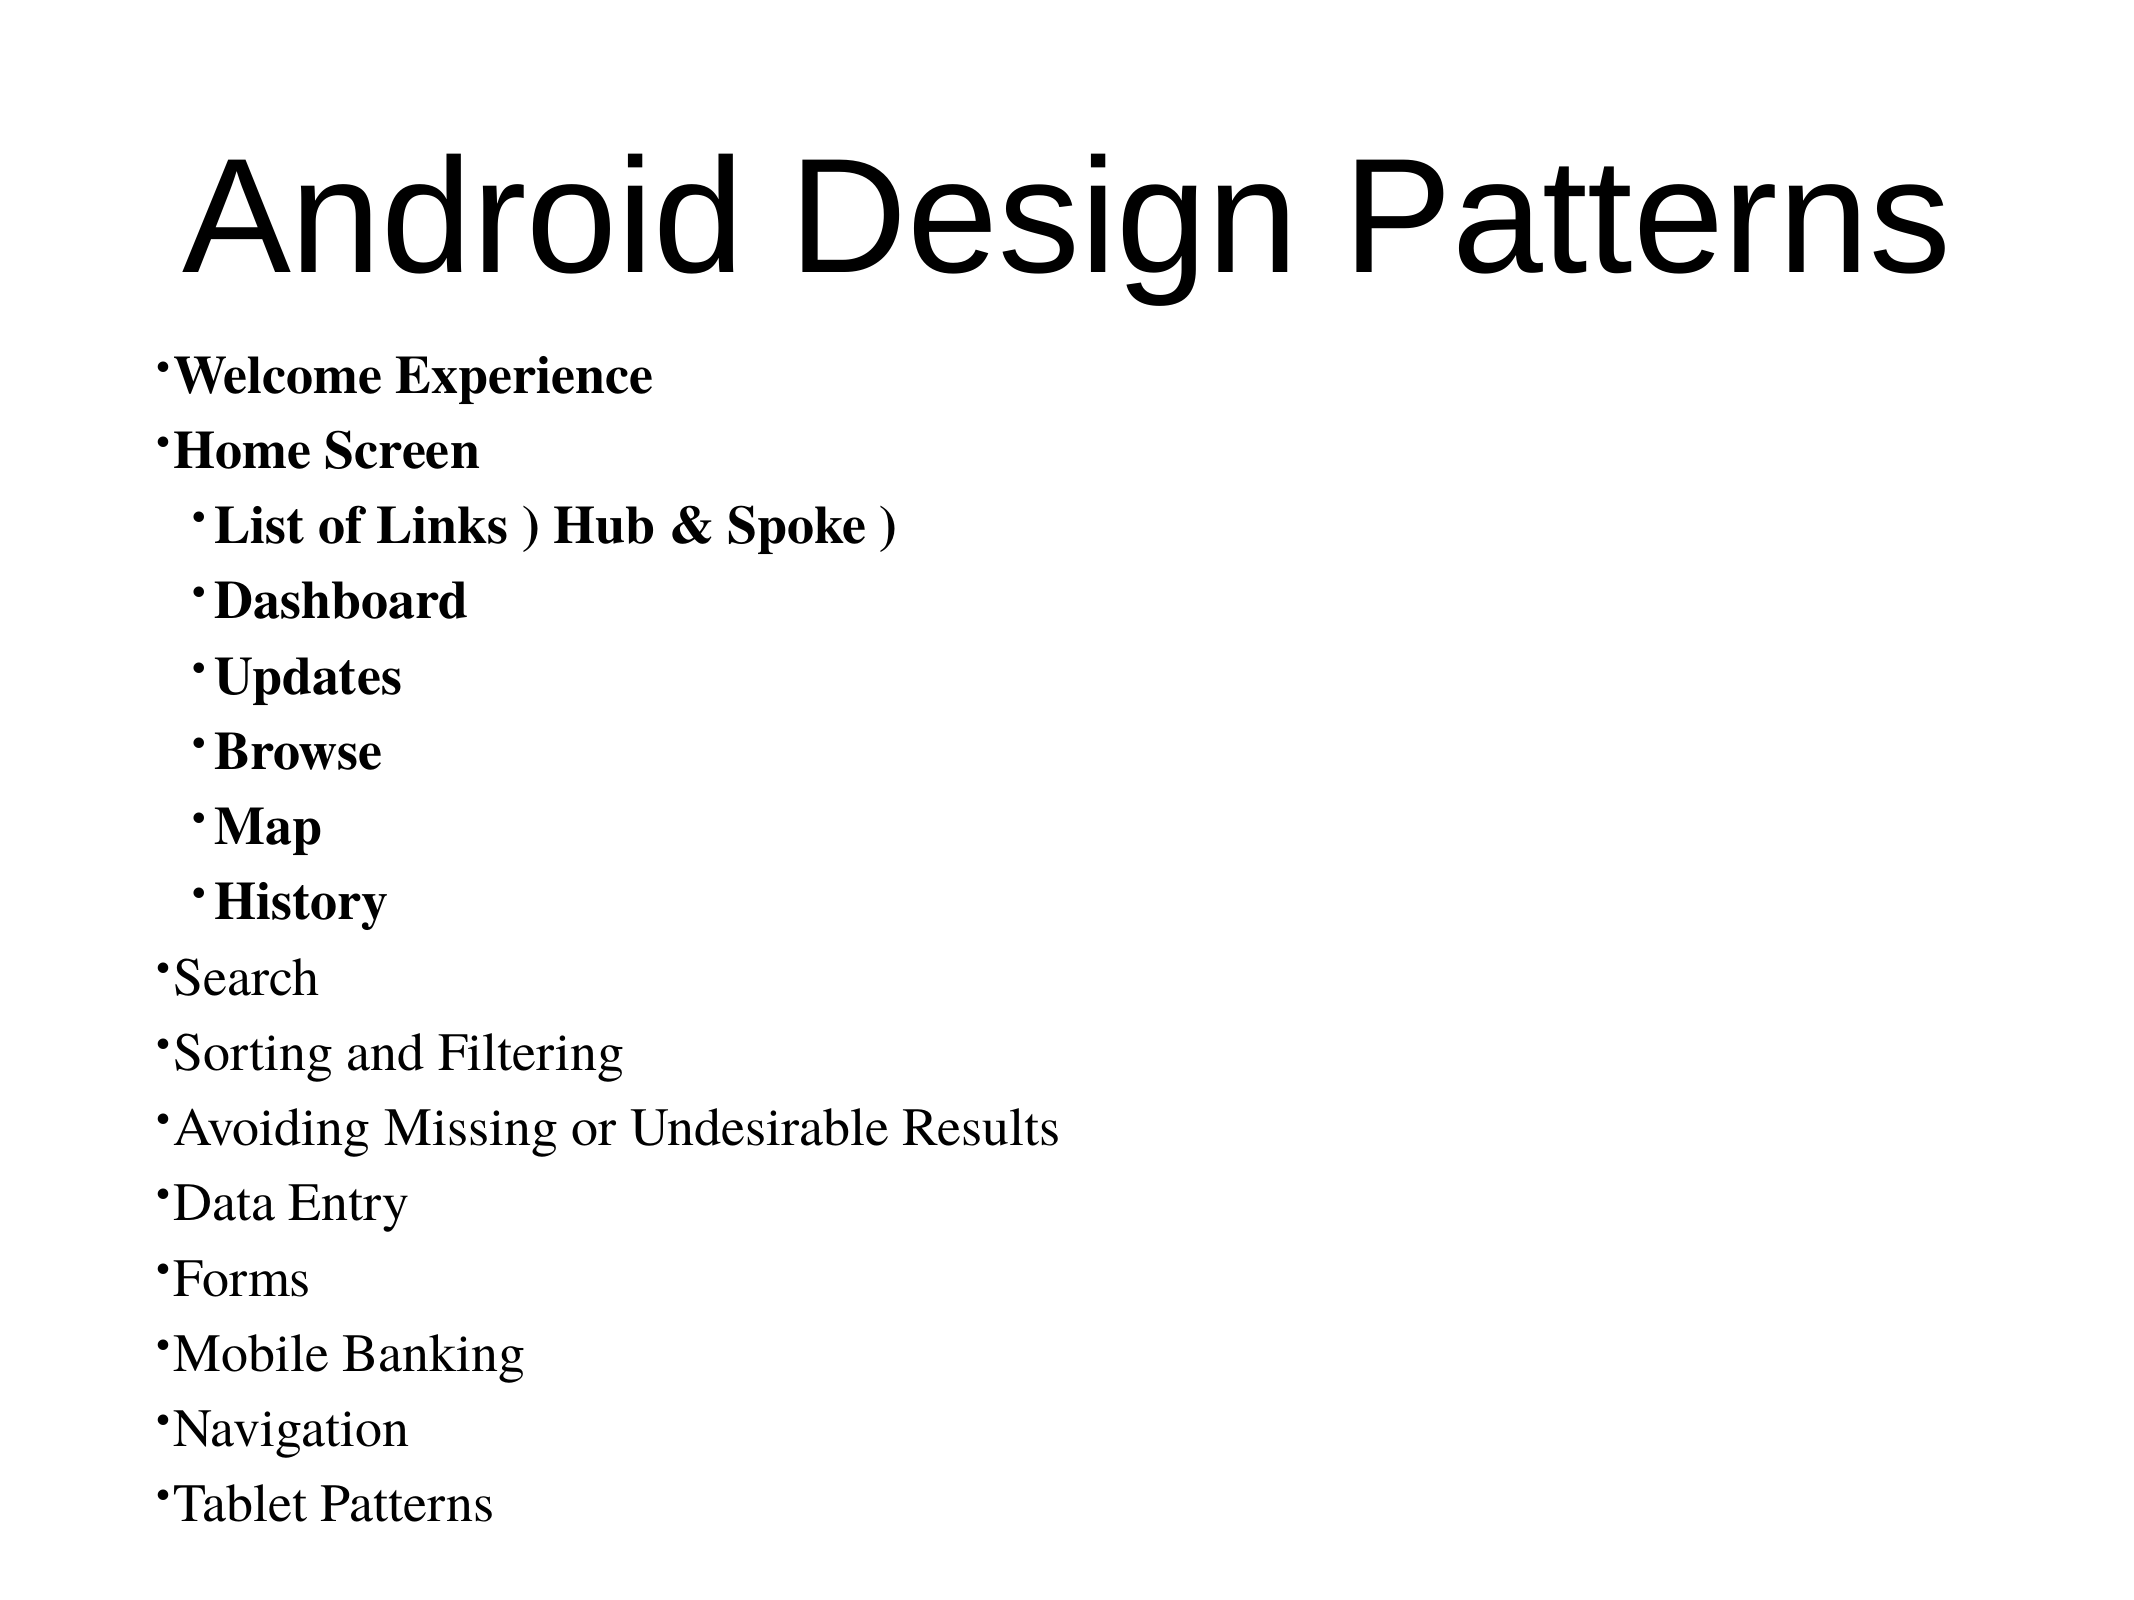

# Android Design Patterns
Welcome Experience
Home Screen
List of Links ) Hub & Spoke )
Dashboard
Updates
Browse
Map
History
Search
Sorting and Filtering
Avoiding Missing or Undesirable Results
Data Entry
Forms
Mobile Banking
Navigation
Tablet Patterns